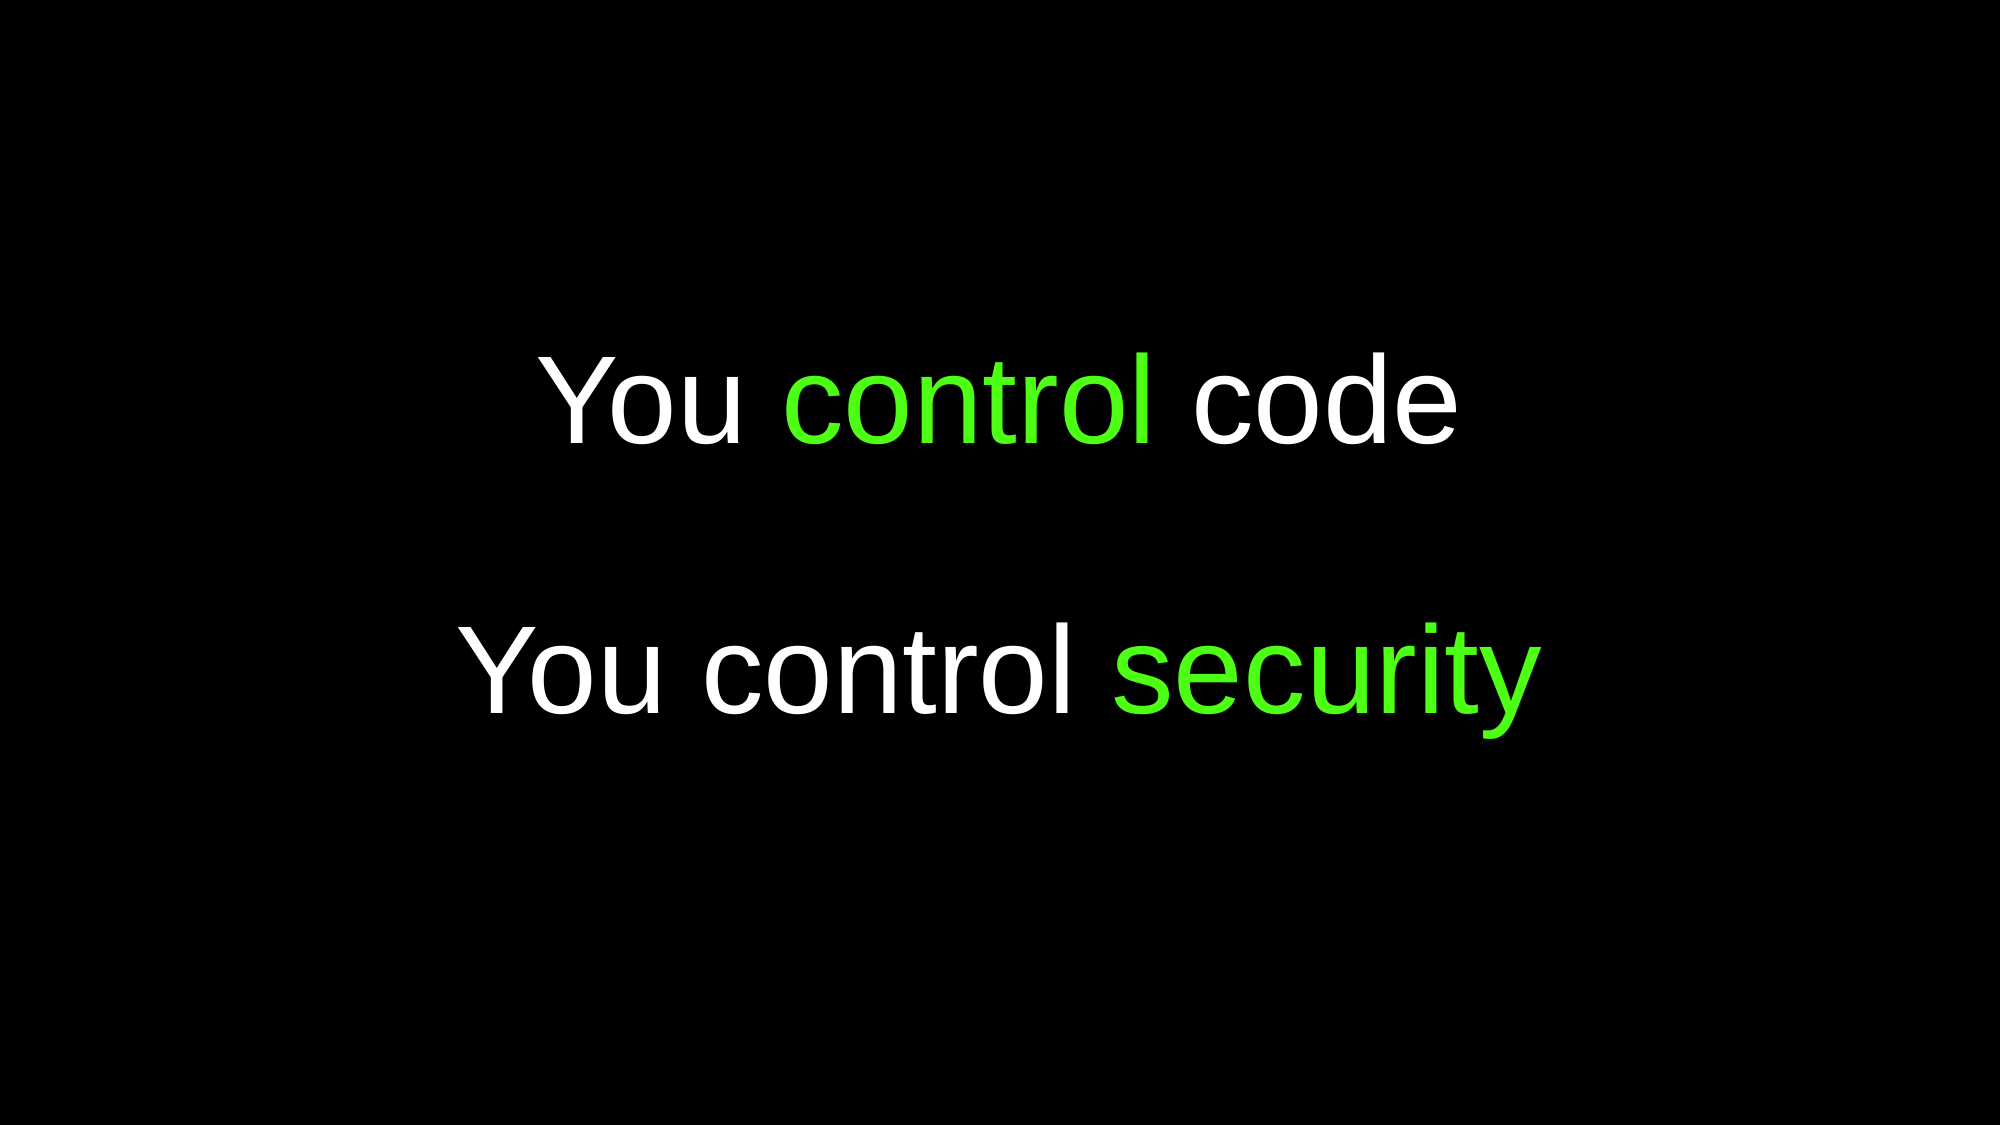

# You control code You control security